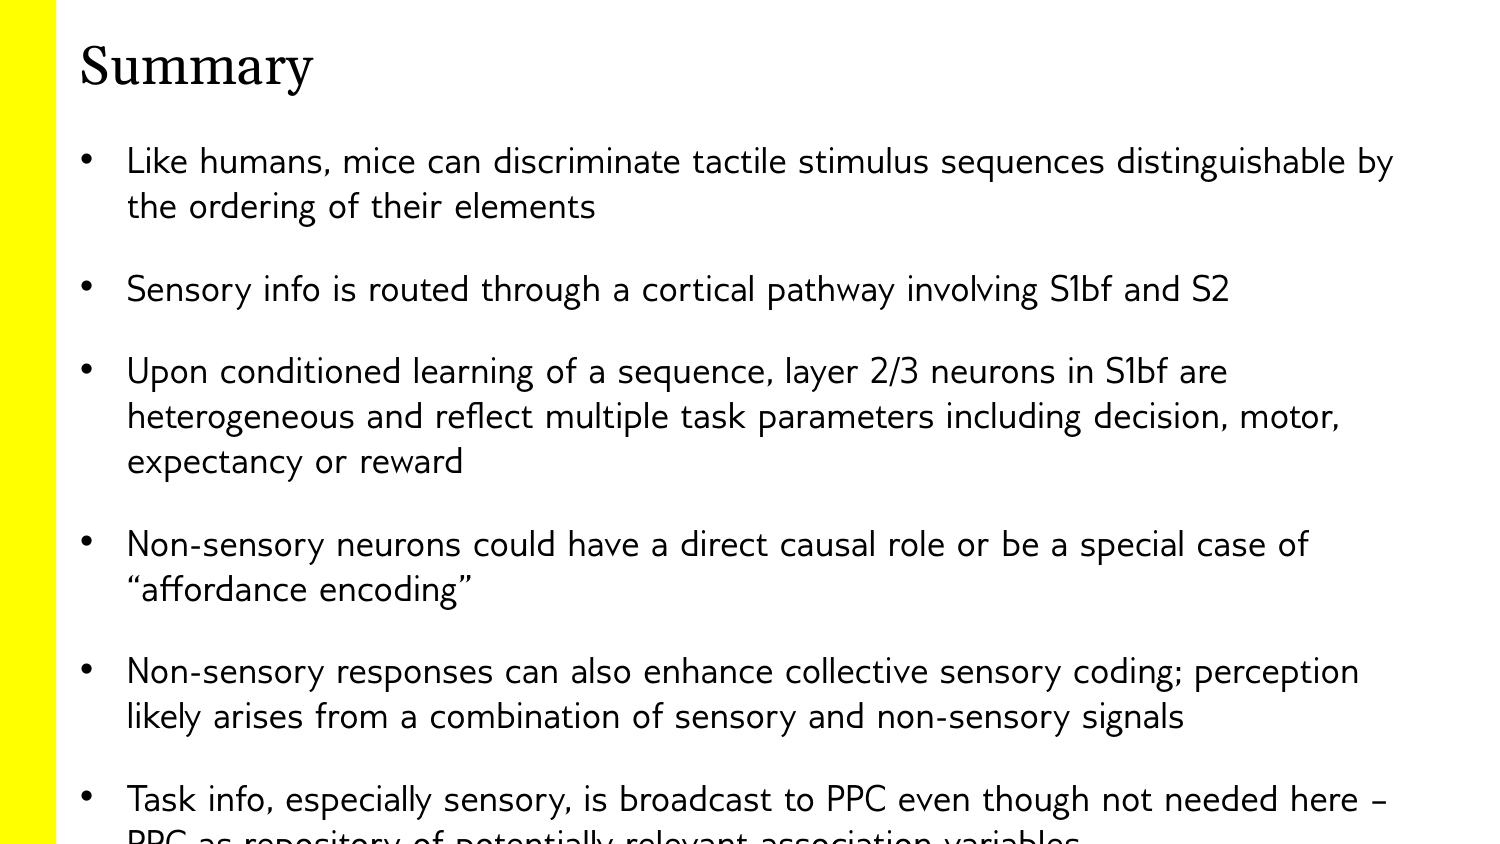

Summary
Like humans, mice can discriminate tactile stimulus sequences distinguishable by the ordering of their elements
Sensory info is routed through a cortical pathway involving S1bf and S2
Upon conditioned learning of a sequence, layer 2/3 neurons in S1bf are heterogeneous and reflect multiple task parameters including decision, motor, expectancy or reward
Non-sensory neurons could have a direct causal role or be a special case of “affordance encoding”
Non-sensory responses can also enhance collective sensory coding; perception likely arises from a combination of sensory and non-sensory signals
Task info, especially sensory, is broadcast to PPC even though not needed here – PPC as repository of potentially relevant association variables